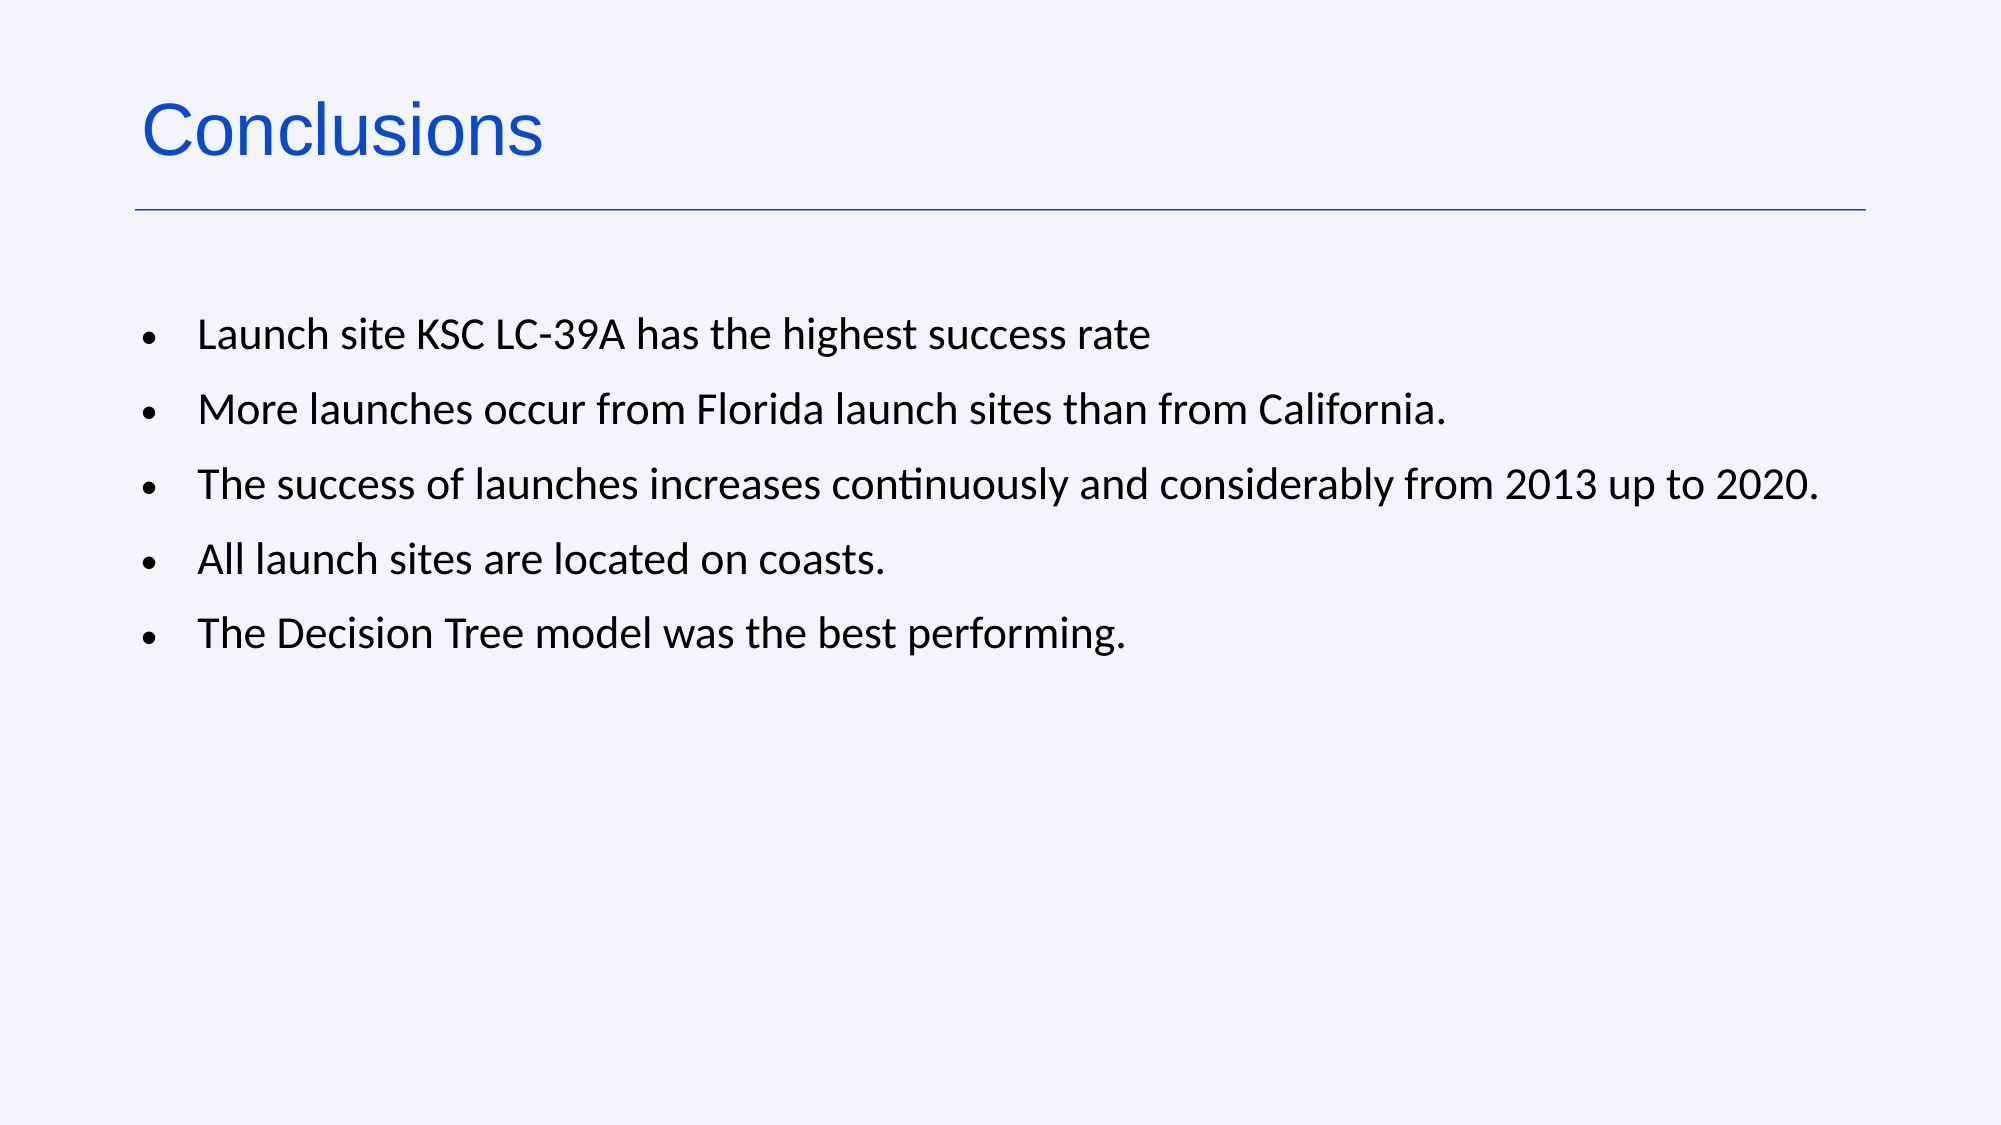

Conclusions
Launch site KSC LC-39A has the highest success rate
More launches occur from Florida launch sites than from California.
The success of launches increases continuously and considerably from 2013 up to 2020.
All launch sites are located on coasts.
The Decision Tree model was the best performing.

# 46